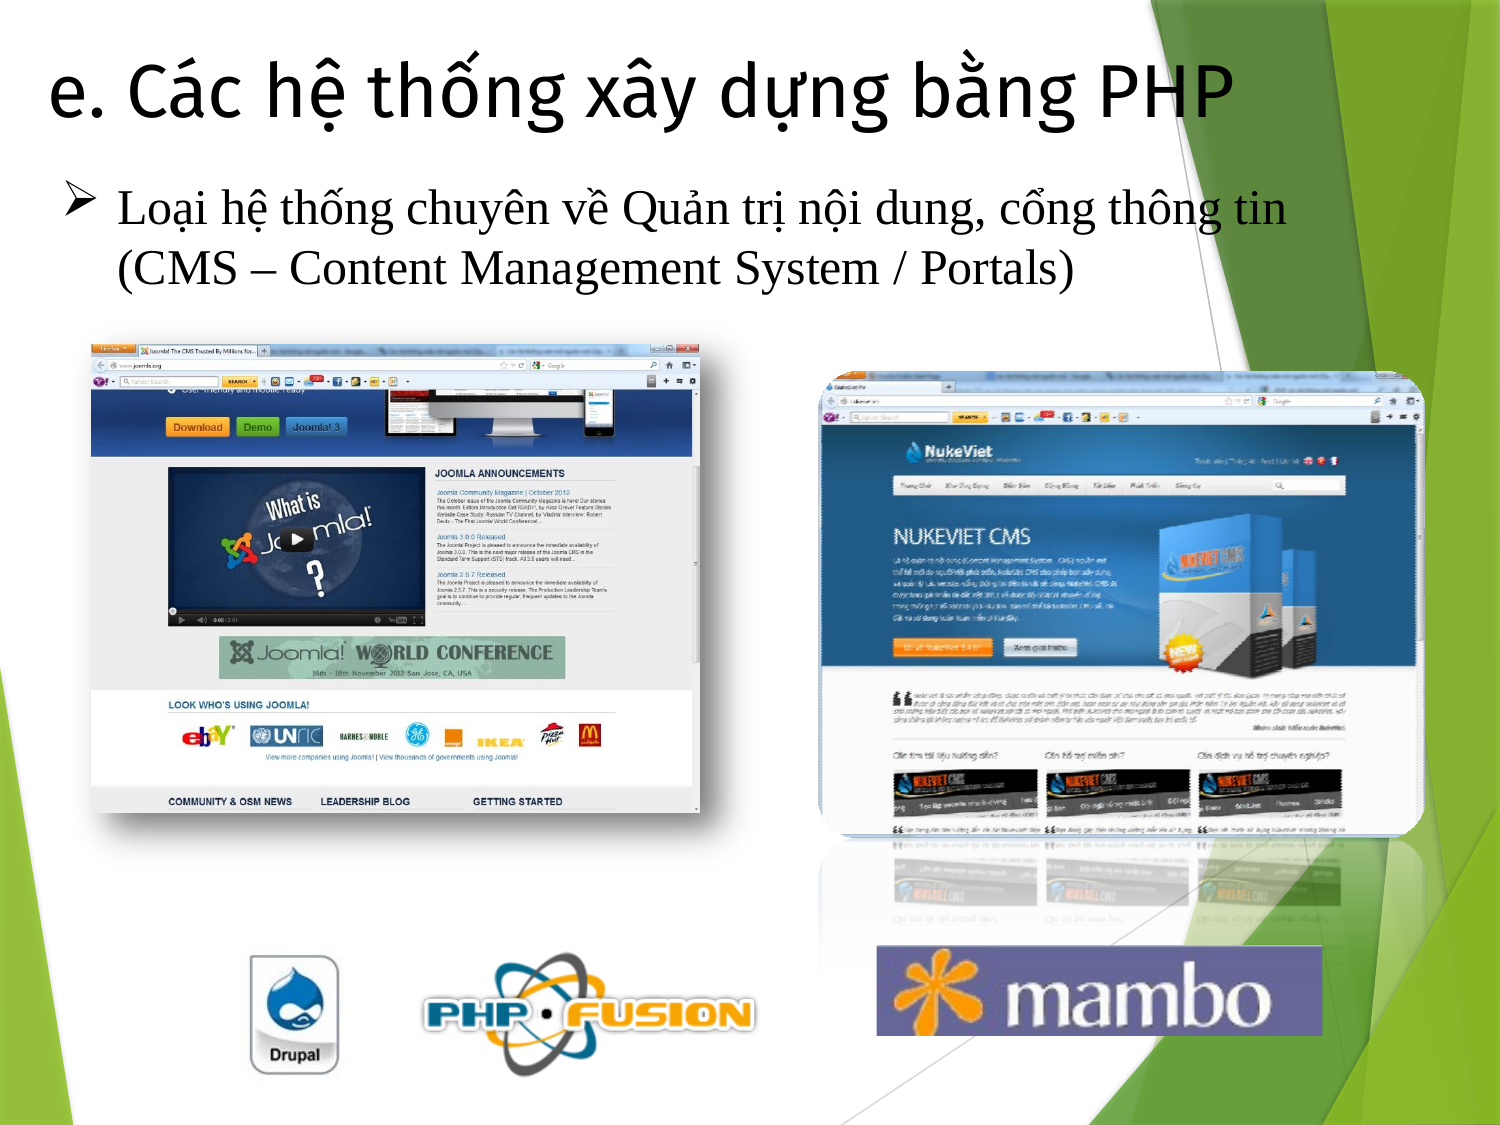

# e. Các hệ thống xây dựng bằng PHP
Loại hệ thống chuyên về Quản trị nội dung, cổng thông tin  (CMS – Content Management System / Portals)